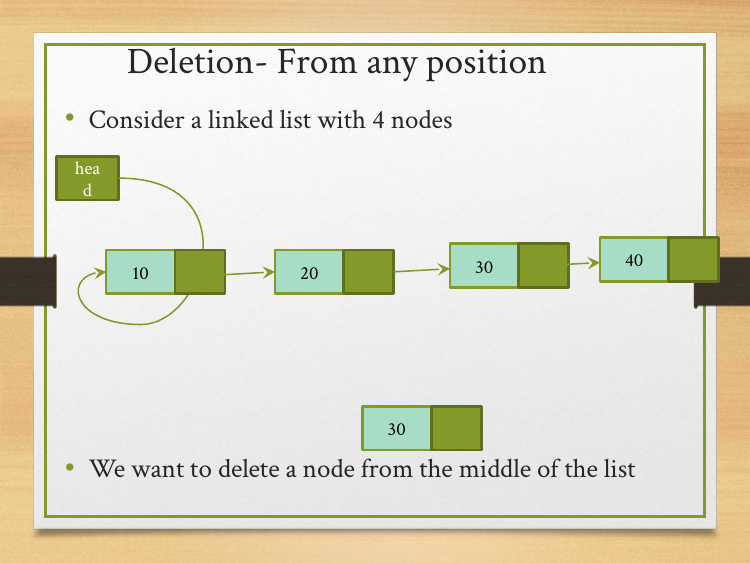

Deletion- From any position
Consider a linked list with 4 nodes

We want to delete a node from the middle of the list
head
40

30

10

20

30